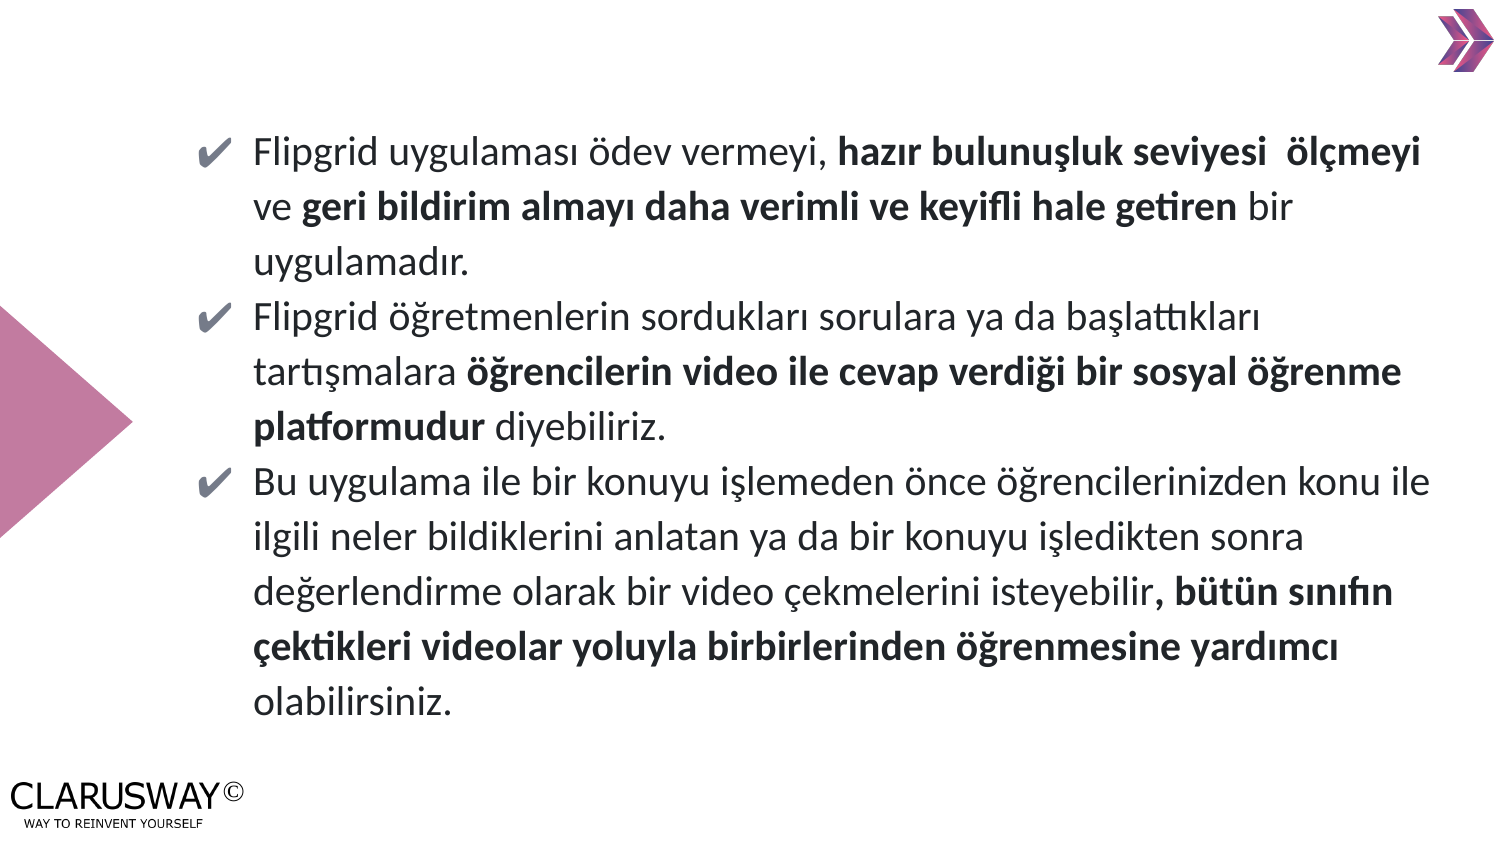

Flipgrid uygulaması ödev vermeyi, hazır bulunuşluk seviyesi  ölçmeyi ve geri bildirim almayı daha verimli ve keyifli hale getiren bir uygulamadır.
Flipgrid öğretmenlerin sordukları sorulara ya da başlattıkları tartışmalara öğrencilerin video ile cevap verdiği bir sosyal öğrenme platformudur diyebiliriz.
Bu uygulama ile bir konuyu işlemeden önce öğrencilerinizden konu ile ilgili neler bildiklerini anlatan ya da bir konuyu işledikten sonra değerlendirme olarak bir video çekmelerini isteyebilir, bütün sınıfın çektikleri videolar yoluyla birbirlerinden öğrenmesine yardımcı olabilirsiniz.